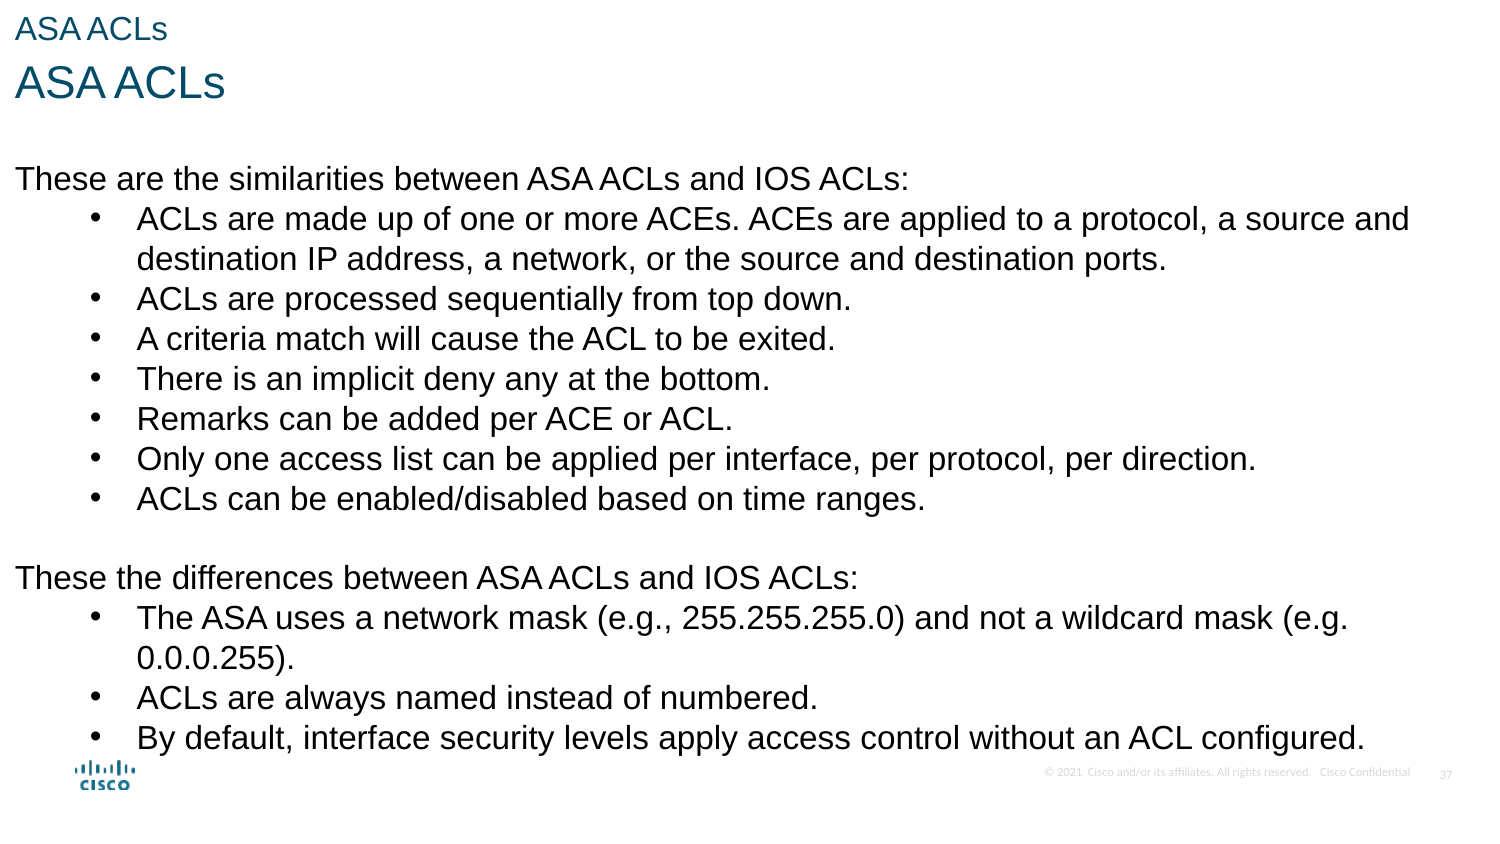

# ASA ACLs
ASA ACLs
These are the similarities between ASA ACLs and IOS ACLs:
ACLs are made up of one or more ACEs. ACEs are applied to a protocol, a source and destination IP address, a network, or the source and destination ports.
ACLs are processed sequentially from top down.
A criteria match will cause the ACL to be exited.
There is an implicit deny any at the bottom.
Remarks can be added per ACE or ACL.
Only one access list can be applied per interface, per protocol, per direction.
ACLs can be enabled/disabled based on time ranges.

These the differences between ASA ACLs and IOS ACLs:
The ASA uses a network mask (e.g., 255.255.255.0) and not a wildcard mask (e.g. 0.0.0.255).
ACLs are always named instead of numbered.
By default, interface security levels apply access control without an ACL configured.
37